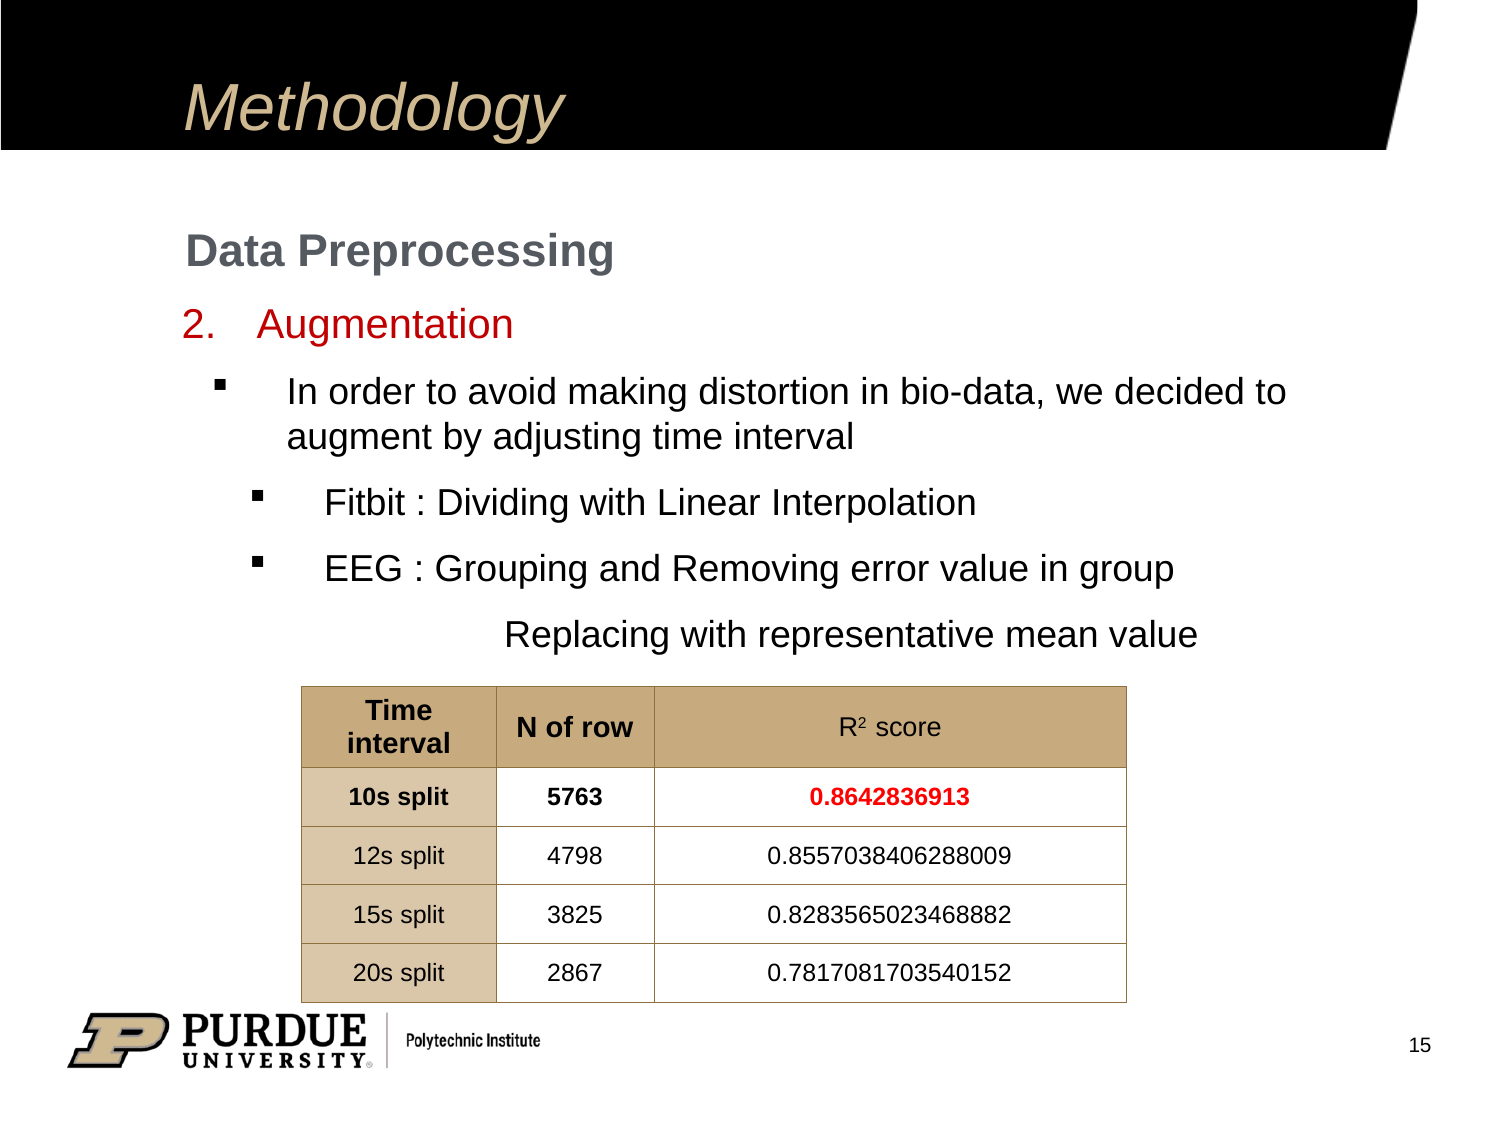

# Methodology
Data Preprocessing
Augmentation
In order to avoid making distortion in bio-data, we decided to augment by adjusting time interval
Fitbit : Dividing with Linear Interpolation
EEG : Grouping and Removing error value in group
	          Replacing with representative mean value
| Time interval | N of row | R2  score |
| --- | --- | --- |
| 10s split | 5763 | 0.8642836913 |
| 12s split | 4798 | 0.8557038406288009 |
| 15s split | 3825 | 0.8283565023468882 |
| 20s split | 2867 | 0.7817081703540152 |
15